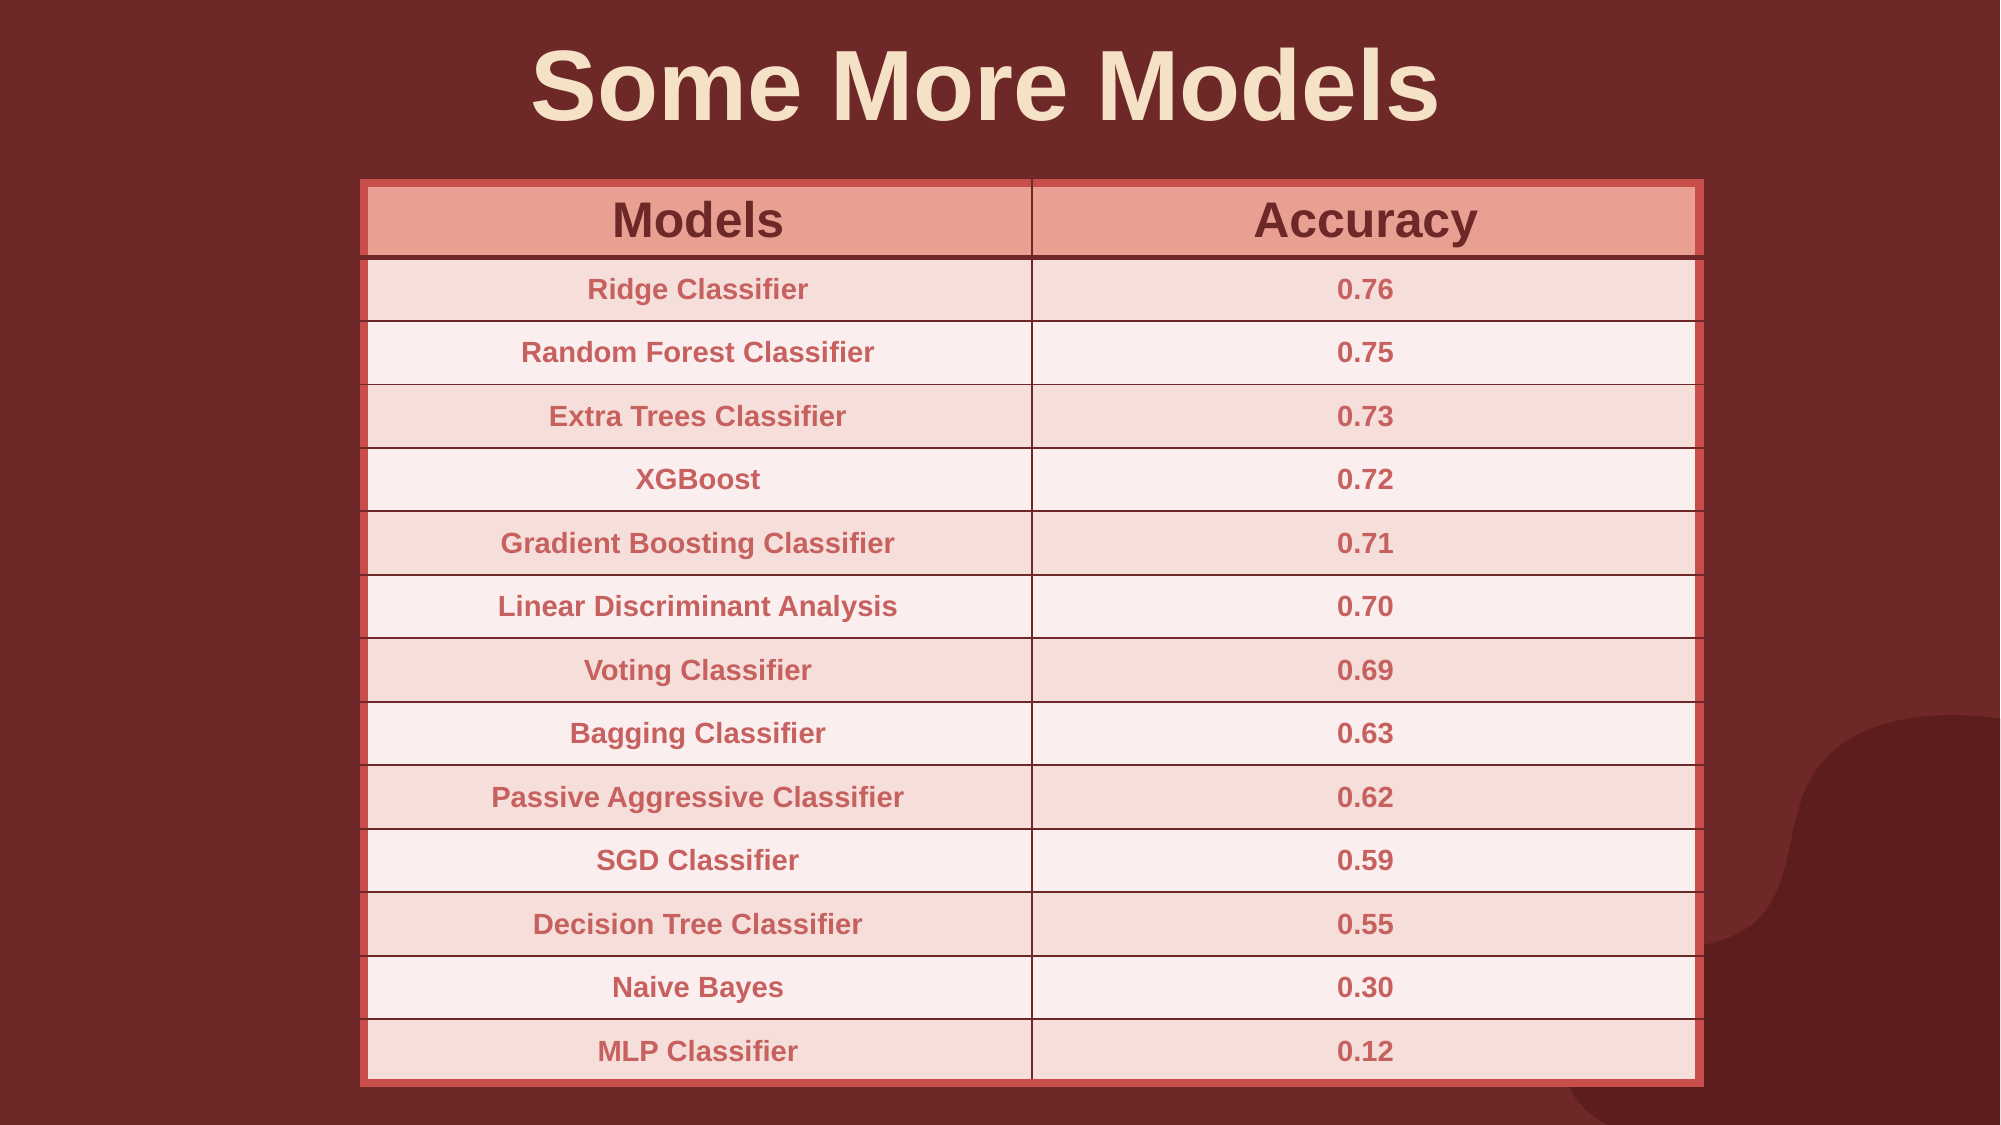

# Some More Models
| Models | Accuracy |
| --- | --- |
| Ridge Classifier | 0.76 |
| Random Forest Classifier | 0.75 |
| Extra Trees Classifier | 0.73 |
| XGBoost | 0.72 |
| Gradient Boosting Classifier | 0.71 |
| Linear Discriminant Analysis | 0.70 |
| Voting Classifier | 0.69 |
| Bagging Classifier | 0.63 |
| Passive Aggressive Classifier | 0.62 |
| SGD Classifier | 0.59 |
| Decision Tree Classifier | 0.55 |
| Naive Bayes | 0.30 |
| MLP Classifier | 0.12 |